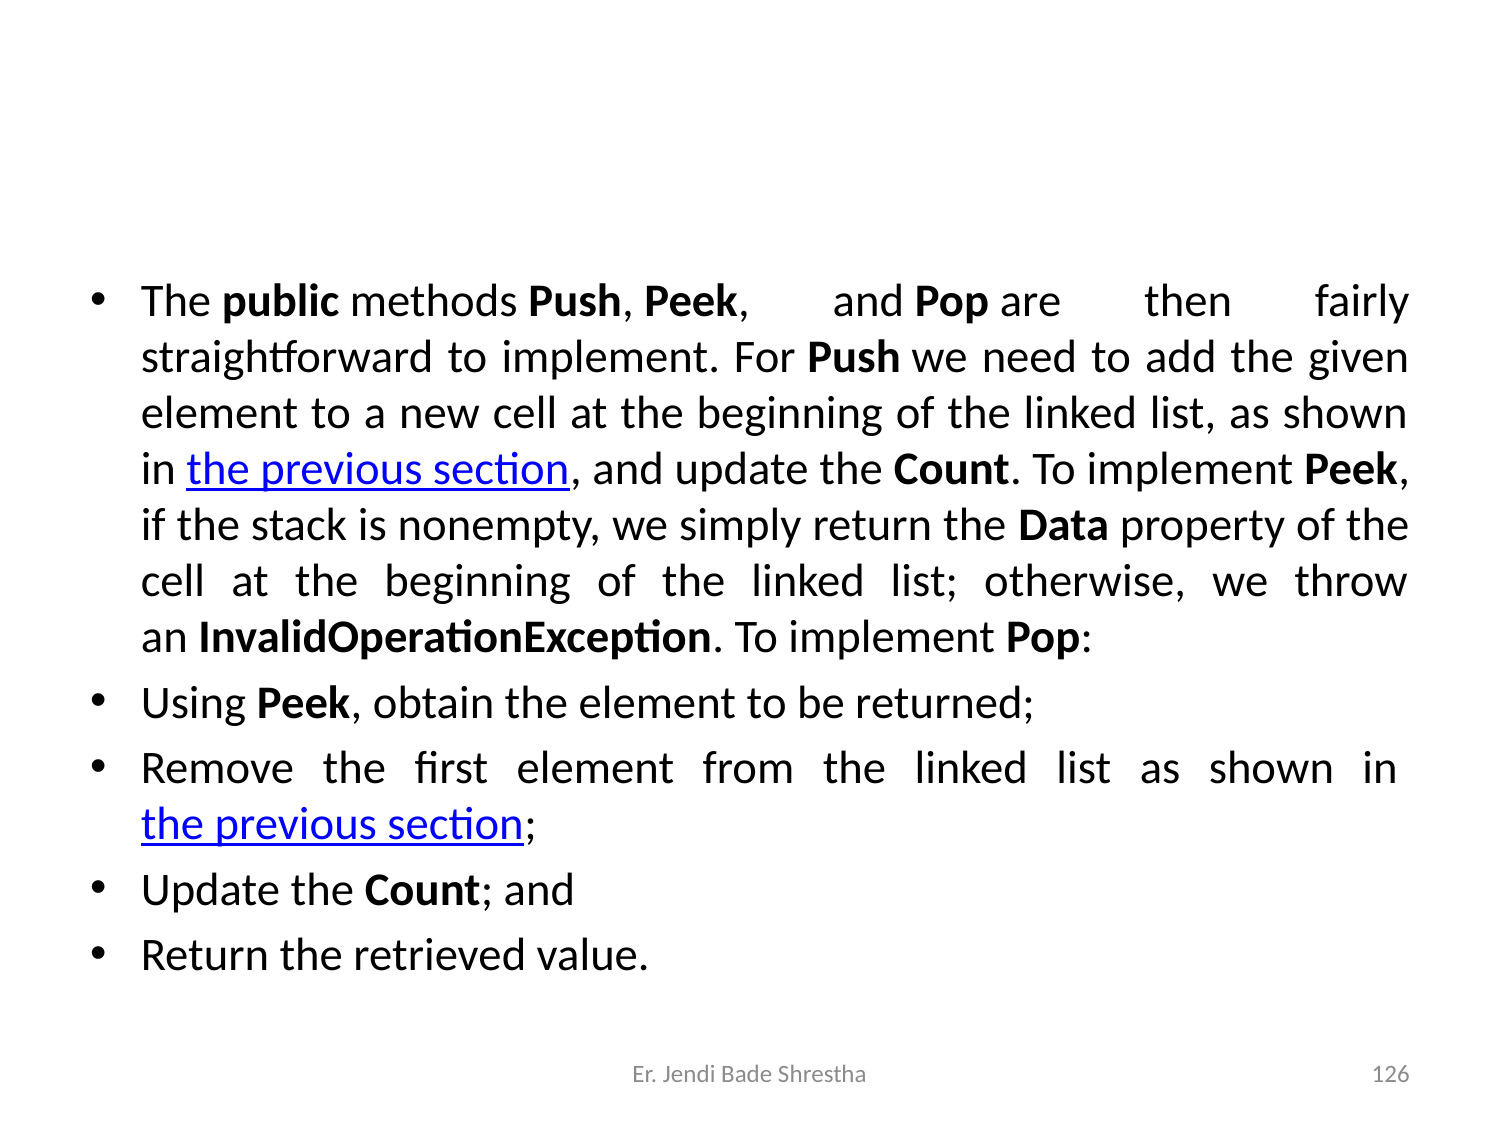

#
The public methods Push, Peek, and Pop are then fairly straightforward to implement. For Push we need to add the given element to a new cell at the beginning of the linked list, as shown in the previous section, and update the Count. To implement Peek, if the stack is nonempty, we simply return the Data property of the cell at the beginning of the linked list; otherwise, we throw an InvalidOperationException. To implement Pop:
Using Peek, obtain the element to be returned;
Remove the first element from the linked list as shown in the previous section;
Update the Count; and
Return the retrieved value.
Er. Jendi Bade Shrestha
126